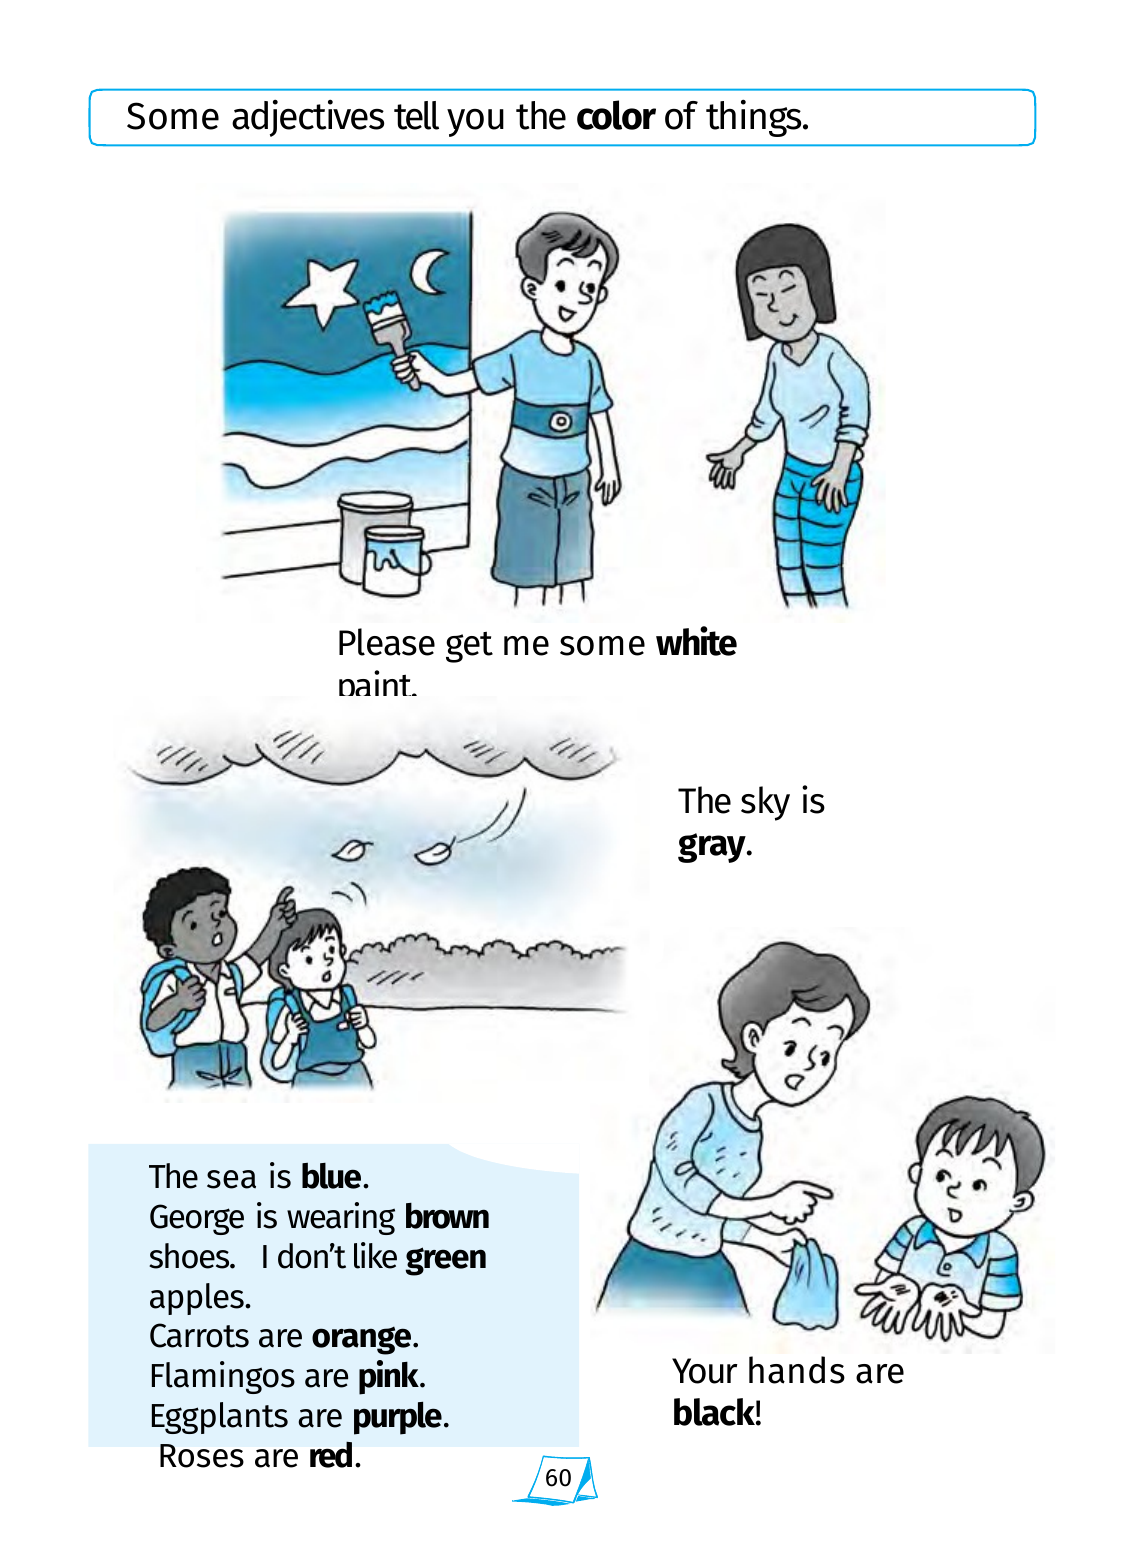

Some adjectives tell you the color of things.

Please get me some white paint.

The sky is gray.

The sea is blue.
George is wearing brown shoes.   I don’t like green apples.
Carrots are orange.  Flamingos are pink.  Eggplants are purple.  Roses are red.
Your hands are black!
60